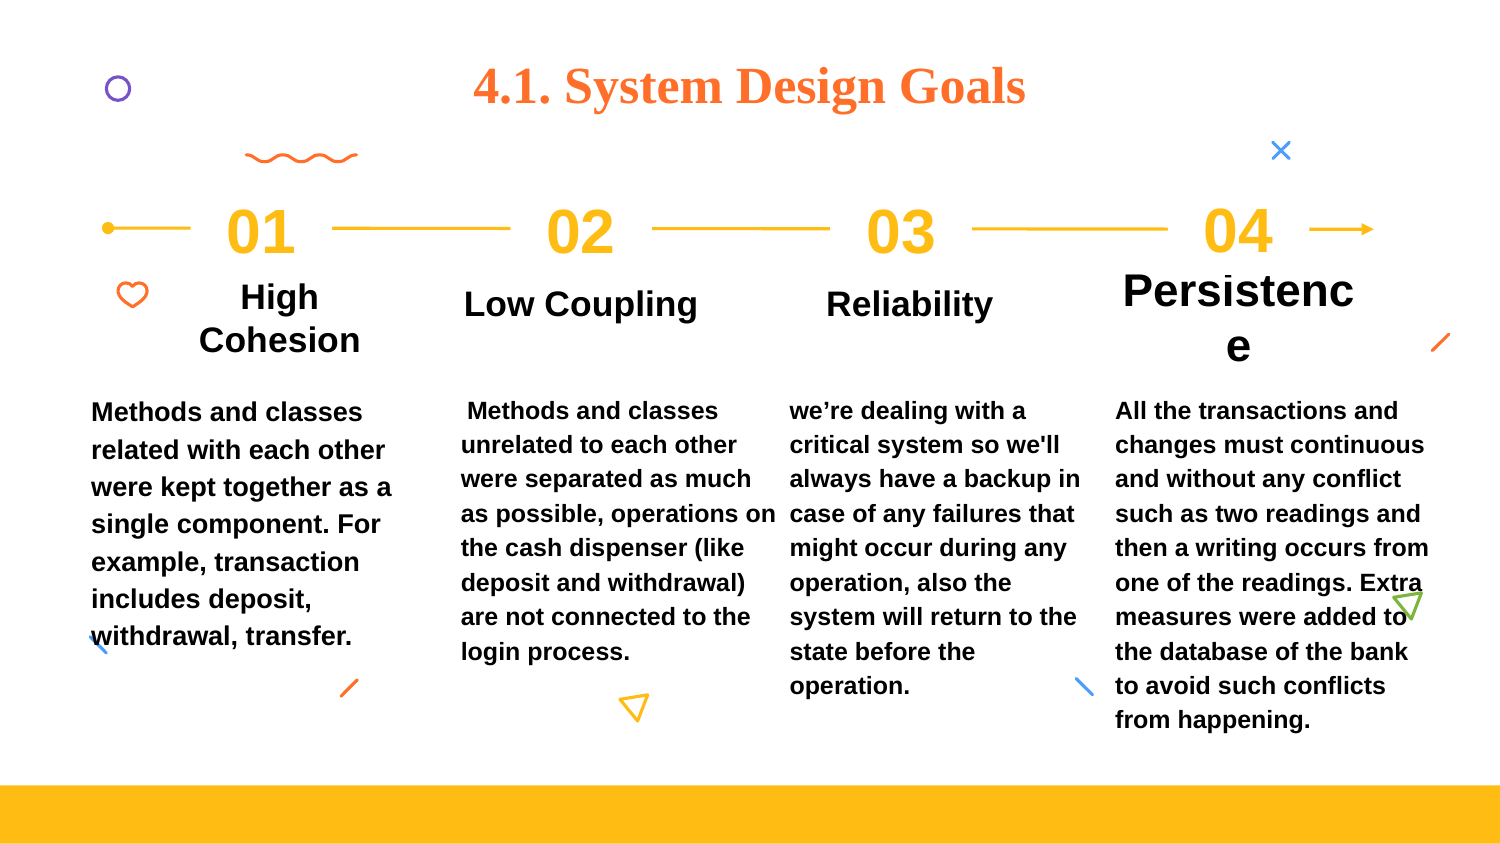

# 4.1. System Design Goals

04
01
02
03

Methods and classes related with each other were kept together as a single component. For example, transaction includes deposit, withdrawal, transfer.

Low Coupling
Reliability
Persistence
High Cohesion
 Methods and classes unrelated to each other were separated as much as possible, operations on the cash dispenser (like deposit and withdrawal) are not connected to the login process.

we’re dealing with a critical system so we'll always have a backup in case of any failures that might occur during any operation, also the system will return to the state before the operation.

All the transactions and changes must continuous and without any conflict such as two readings and then a writing occurs from one of the readings. Extra measures were added to the database of the bank to avoid such conflicts from happening.